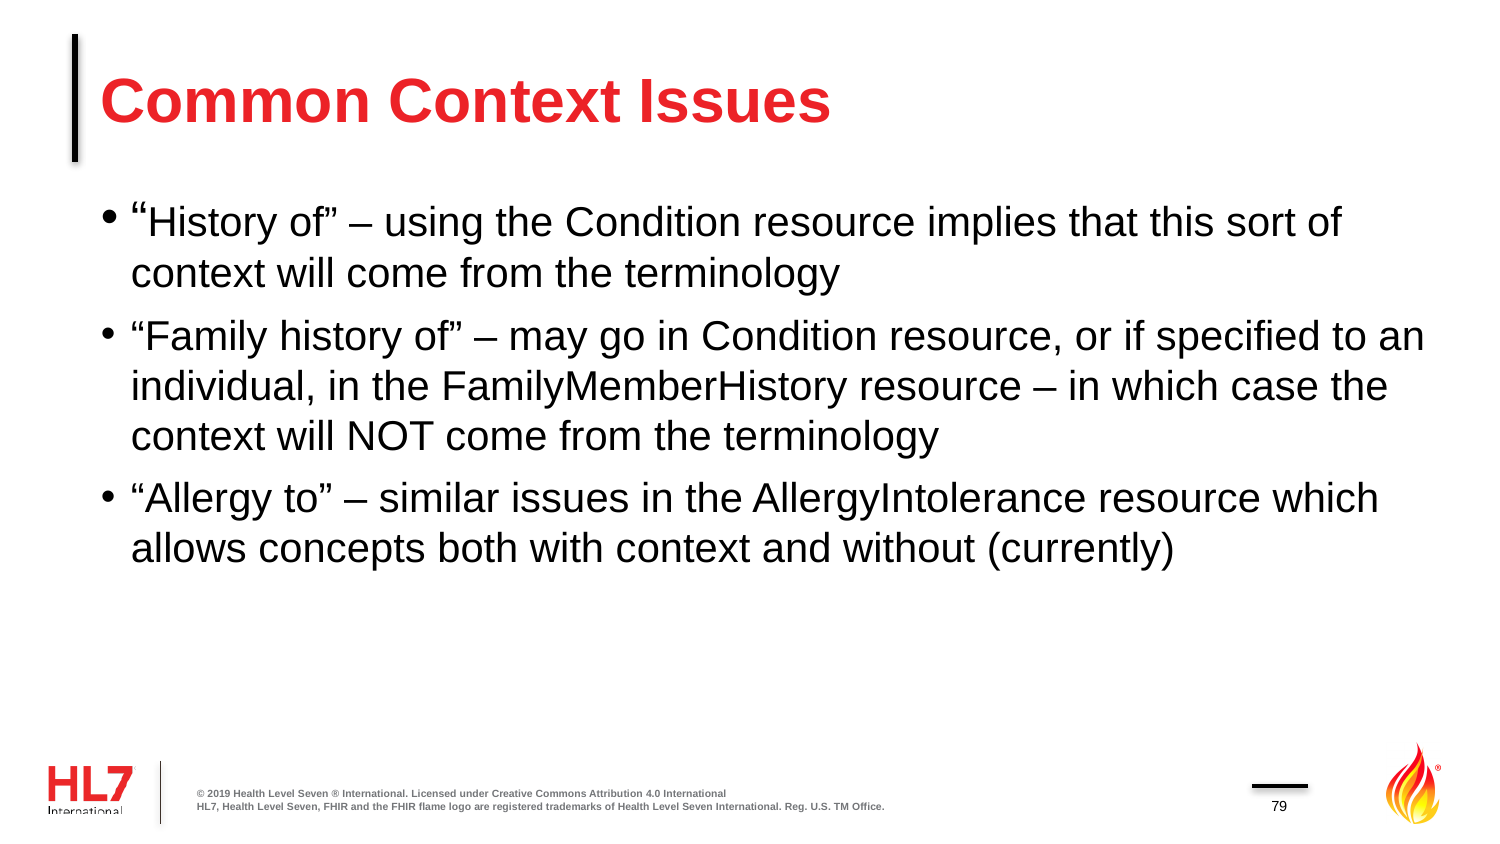

# Common Context Issues
“History of” – using the Condition resource implies that this sort of context will come from the terminology
“Family history of” – may go in Condition resource, or if specified to an individual, in the FamilyMemberHistory resource – in which case the context will NOT come from the terminology
“Allergy to” – similar issues in the AllergyIntolerance resource which allows concepts both with context and without (currently)

© 2019 Health Level Seven ® International. Licensed under Creative Commons Attribution 4.0 International
HL7, Health Level Seven, FHIR and the FHIR flame logo are registered trademarks of Health Level Seven International. Reg. U.S. TM Office.
79